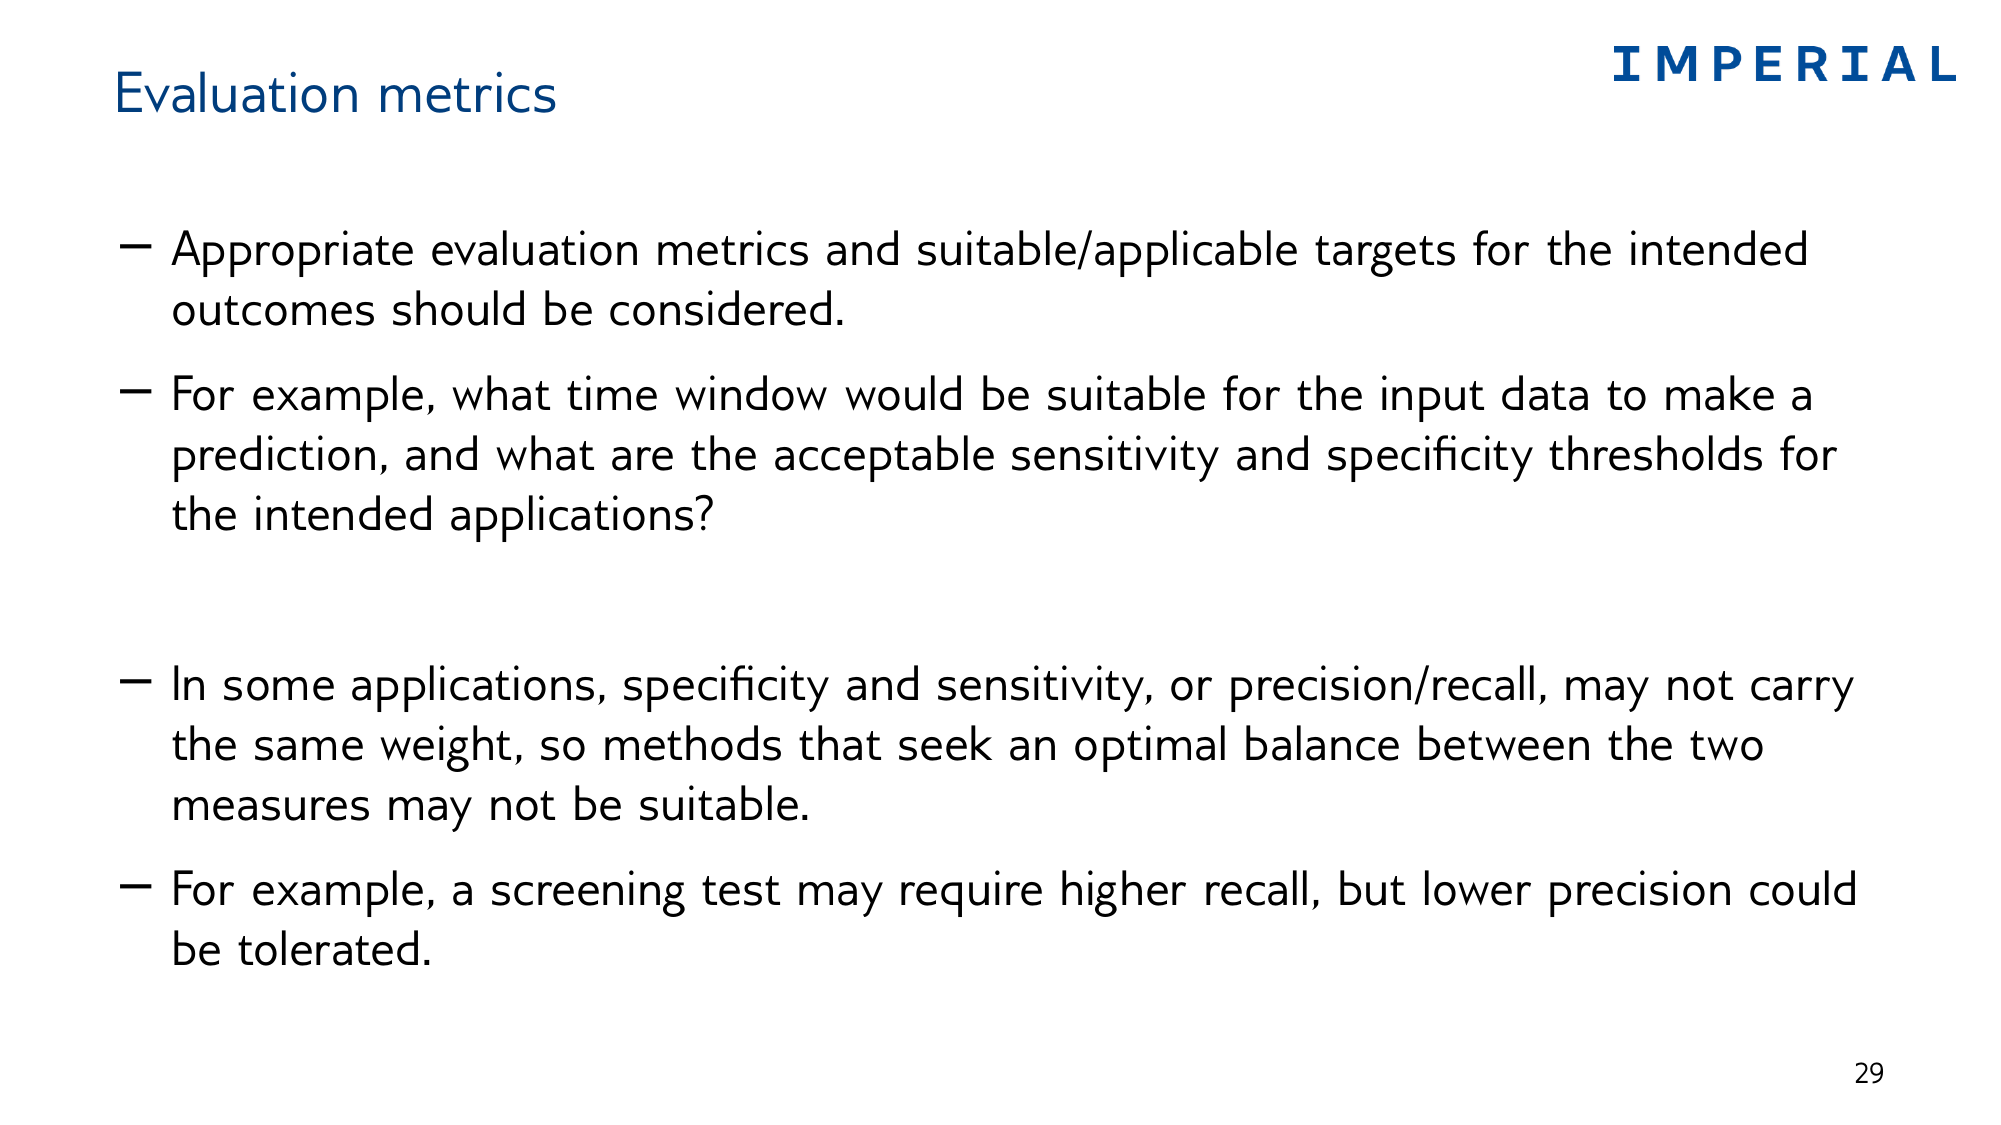

# Evaluation metrics
Appropriate evaluation metrics and suitable/applicable targets for the intended outcomes should be considered.
For example, what time window would be suitable for the input data to make a prediction, and what are the acceptable sensitivity and specificity thresholds for the intended applications?

In some applications, specificity and sensitivity, or precision/recall, may not carry the same weight, so methods that seek an optimal balance between the two measures may not be suitable.
For example, a screening test may require higher recall, but lower precision could be tolerated.

29